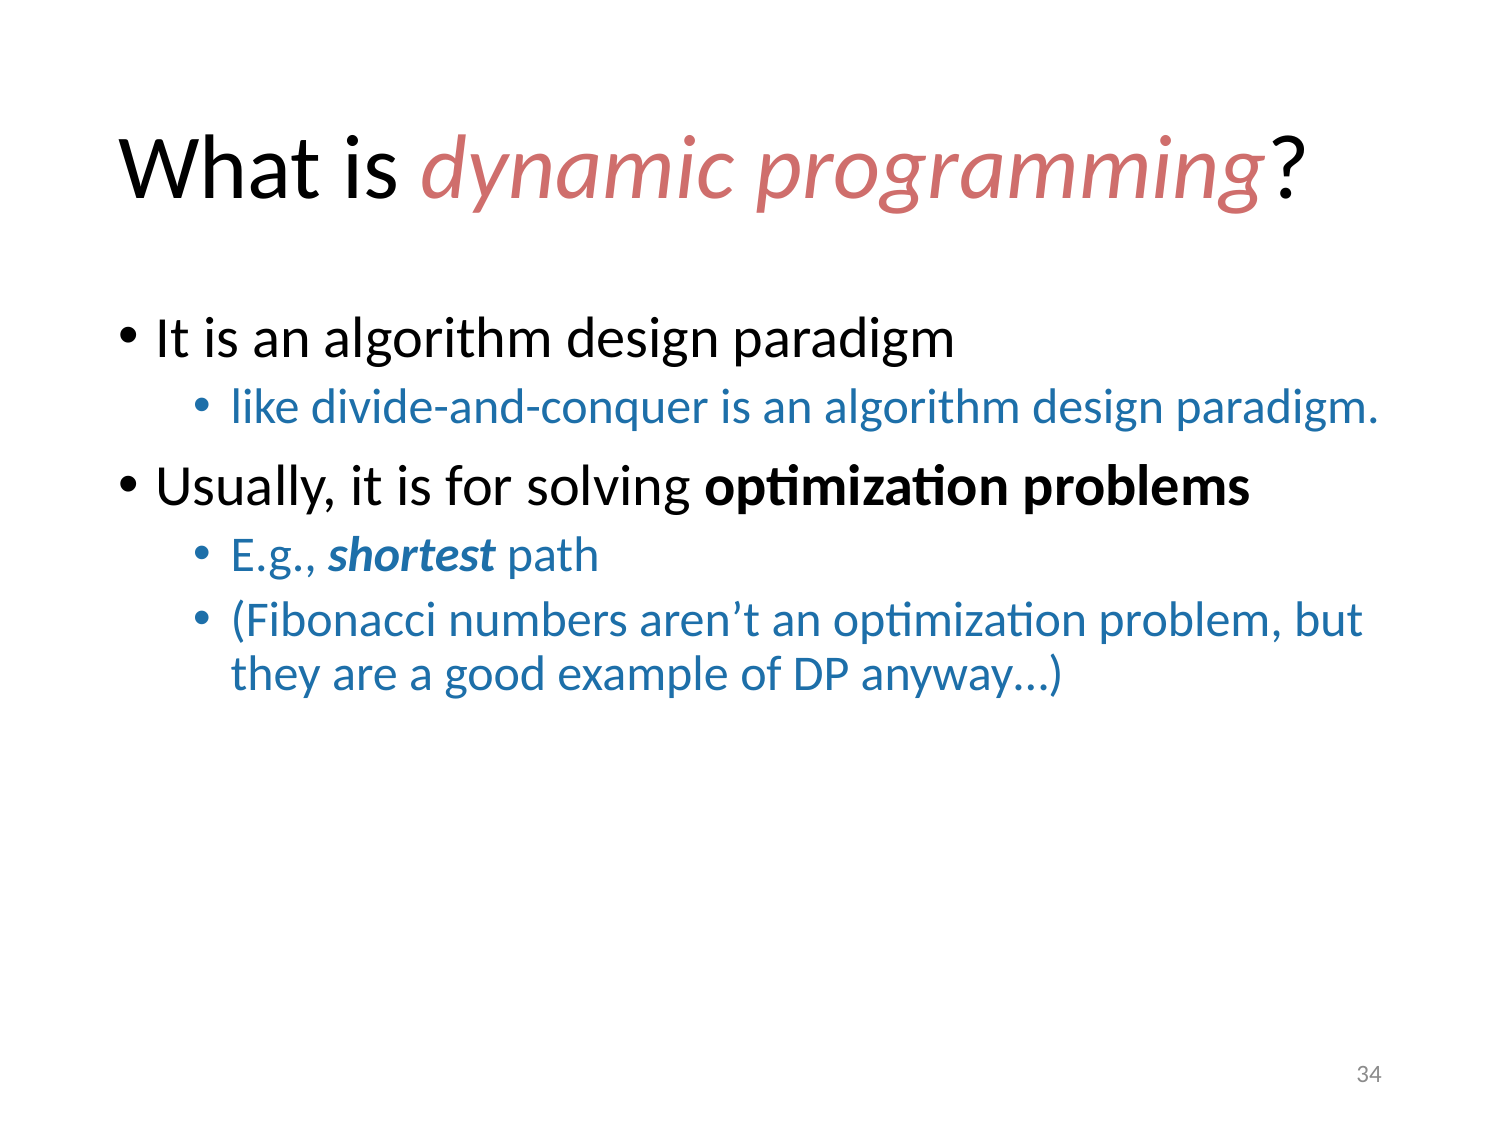

# What is dynamic programming?
It is an algorithm design paradigm
like divide-and-conquer is an algorithm design paradigm.
Usually, it is for solving optimization problems
E.g., shortest path
(Fibonacci numbers aren’t an optimization problem, but they are a good example of DP anyway…)

34